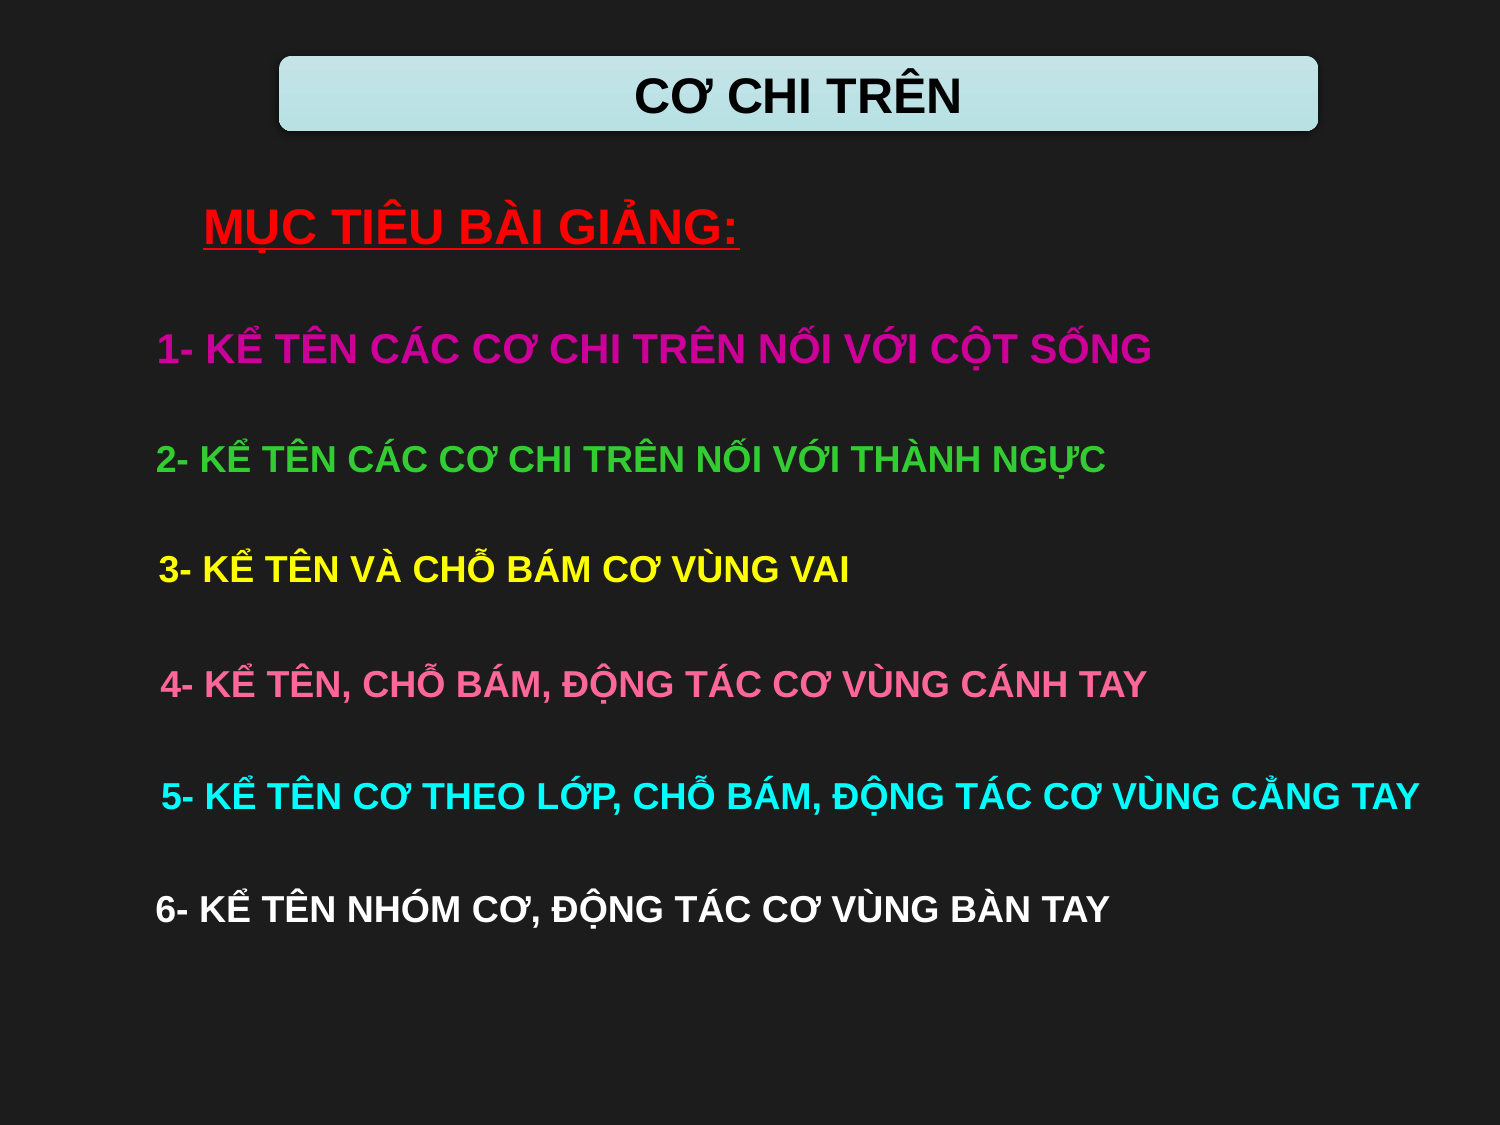

CƠ CHI TRÊN
MỤC TIÊU BÀI GIẢNG:
1- KỂ TÊN CÁC CƠ CHI TRÊN NỐI VỚI CỘT SỐNG
2- KỂ TÊN CÁC CƠ CHI TRÊN NỐI VỚI THÀNH NGỰC
3- KỂ TÊN VÀ CHỖ BÁM CƠ VÙNG VAI
4- KỂ TÊN, CHỖ BÁM, ĐỘNG TÁC CƠ VÙNG CÁNH TAY
5- KỂ TÊN CƠ THEO LỚP, CHỖ BÁM, ĐỘNG TÁC CƠ VÙNG CẲNG TAY
6- KỂ TÊN NHÓM CƠ, ĐỘNG TÁC CƠ VÙNG BÀN TAY